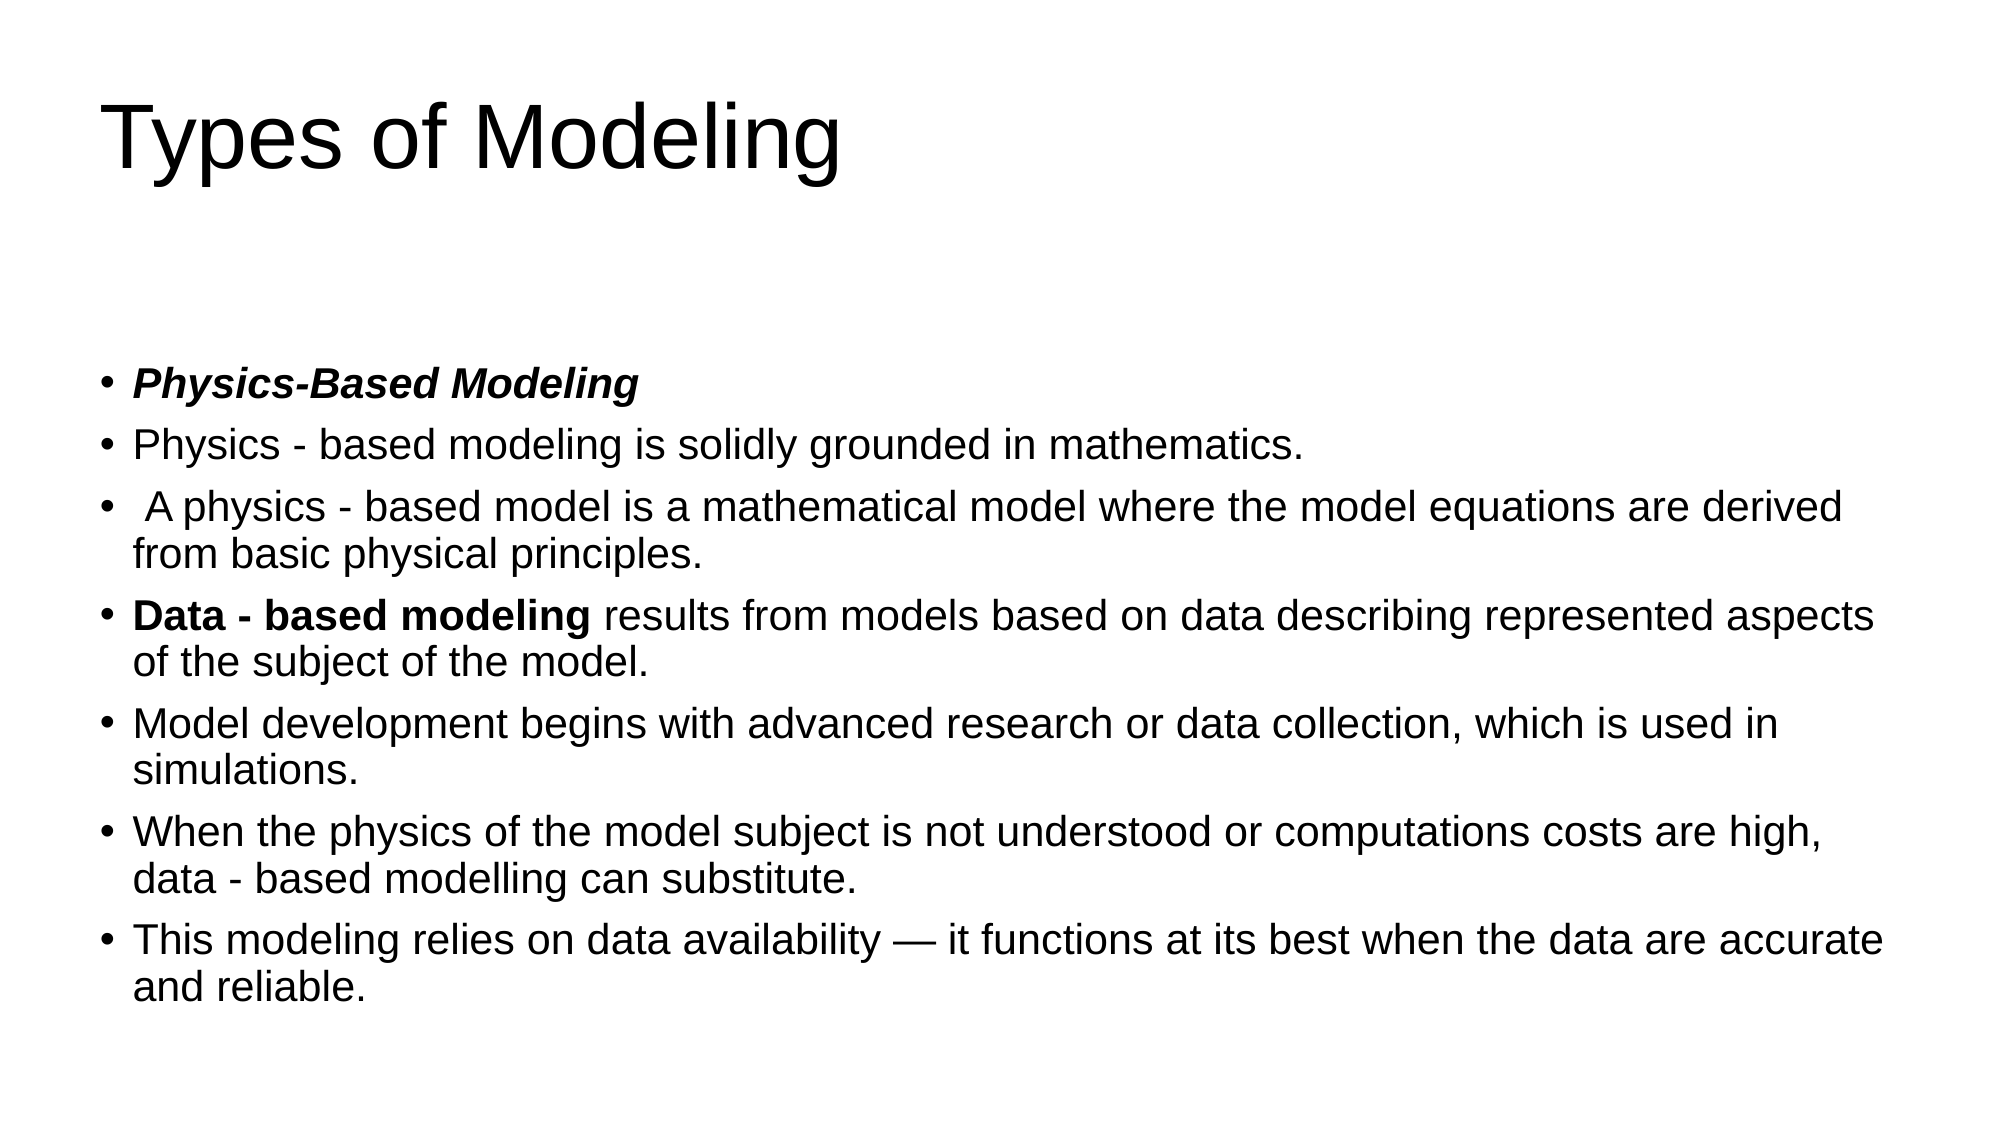

# Types of Modeling
Physics-Based Modeling
Physics - based modeling is solidly grounded in mathematics.
 A physics - based model is a mathematical model where the model equations are derived from basic physical principles.
Data - based modeling results from models based on data describing represented aspects of the subject of the model.
Model development begins with advanced research or data collection, which is used in simulations.
When the physics of the model subject is not understood or computations costs are high, data - based modelling can substitute.
This modeling relies on data availability — it functions at its best when the data are accurate and reliable.